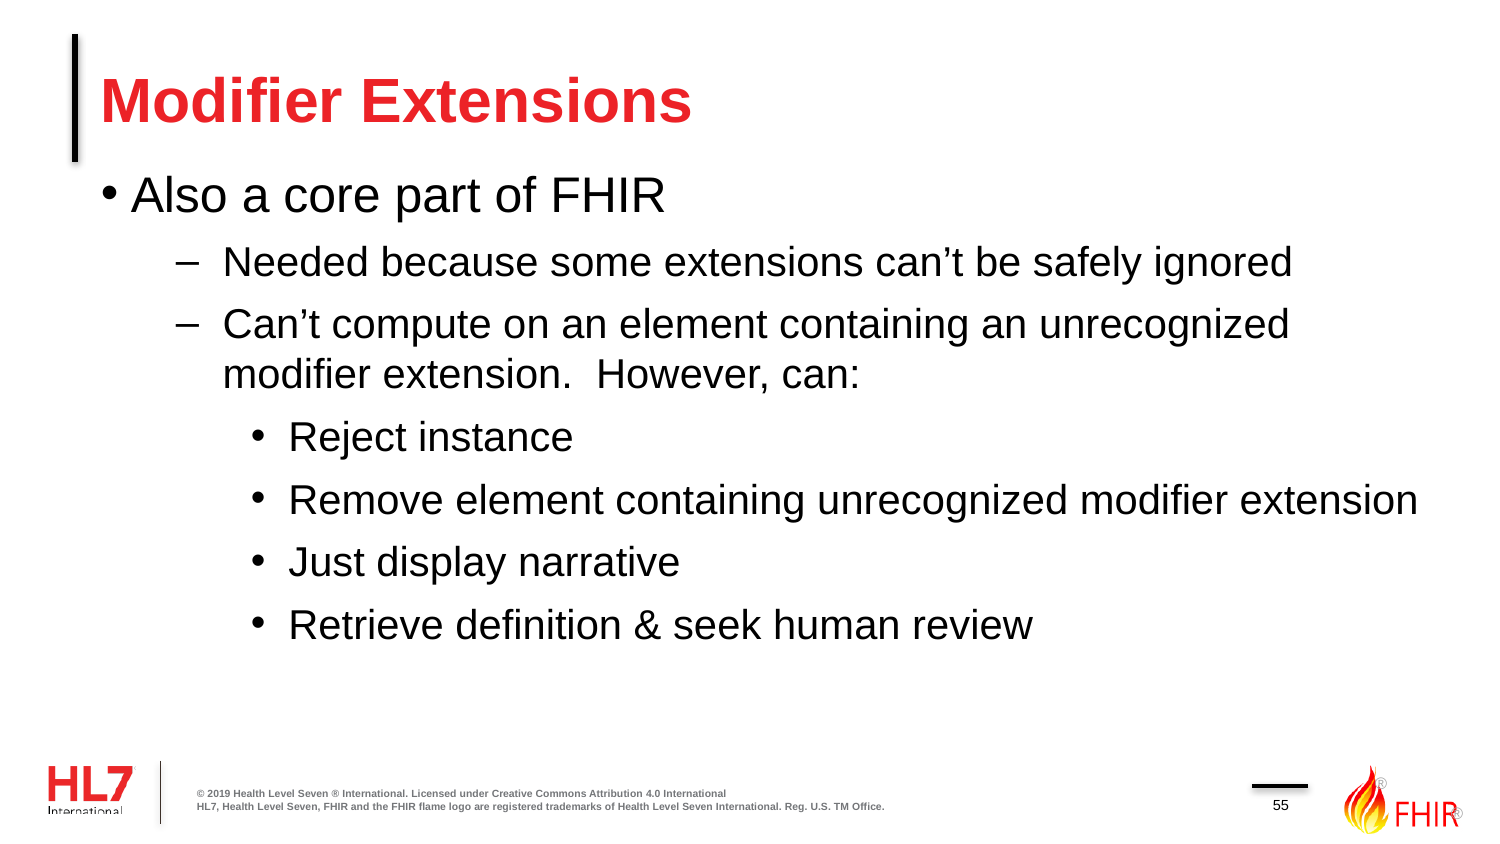

# Modifier Extensions
Also a core part of FHIR
Needed because some extensions can’t be safely ignored
Can’t compute on an element containing an unrecognized modifier extension.  However, can:
Reject instance
Remove element containing unrecognized modifier extension
Just display narrative
Retrieve definition & seek human review
© 2019 Health Level Seven ® International. Licensed under Creative Commons Attribution 4.0 International
HL7, Health Level Seven, FHIR and the FHIR flame logo are registered trademarks of Health Level Seven International. Reg. U.S. TM Office.
55